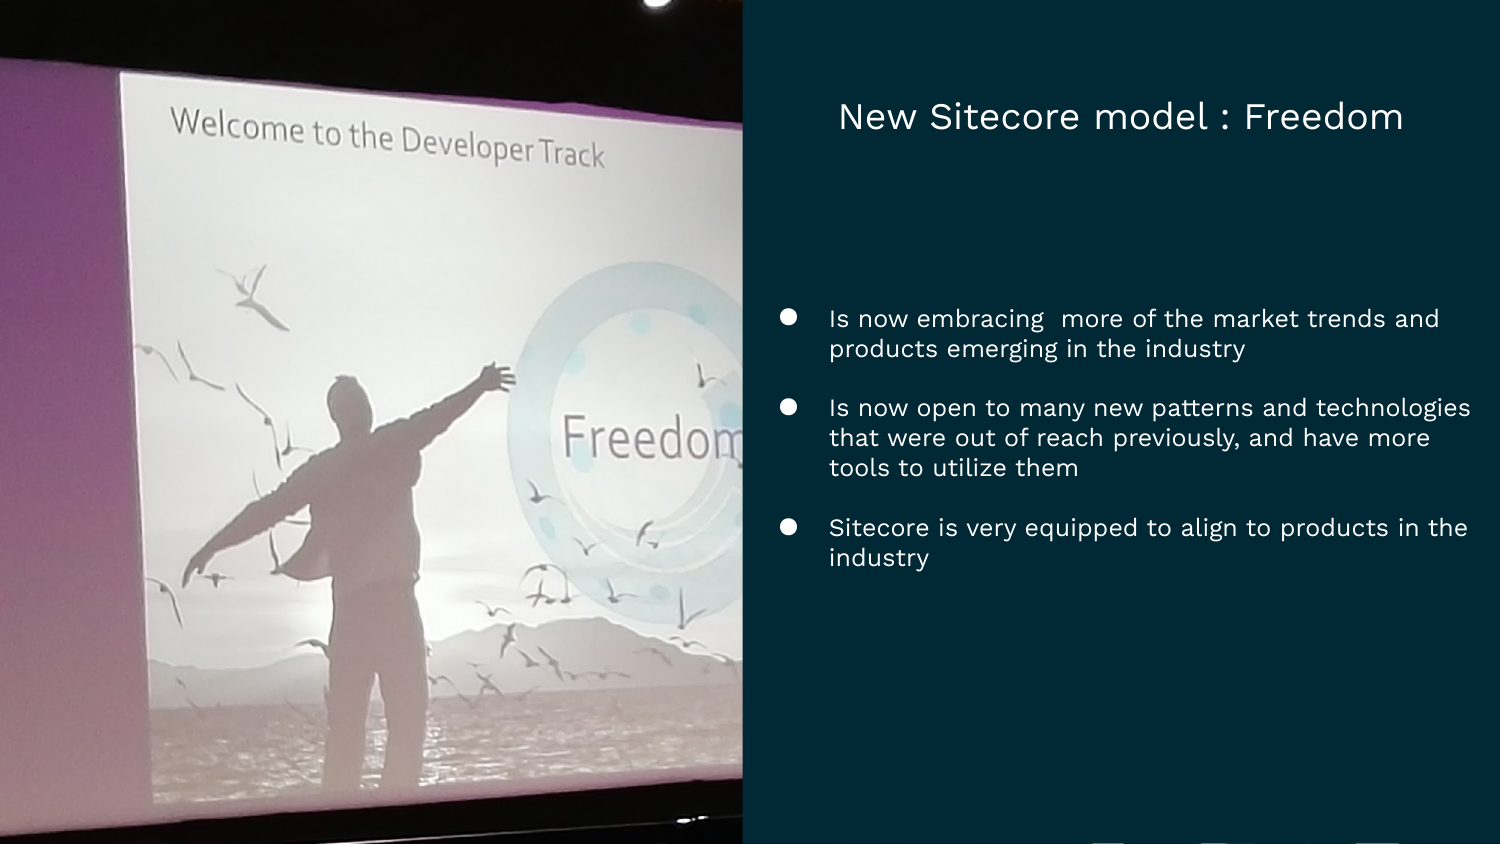

New Sitecore model : Freedom

Is now embracing  more of the market trends and products emerging in the industry

Is now open to many new patterns and technologies that were out of reach previously, and have more tools to utilize them
Sitecore is very equipped to align to products in the industry